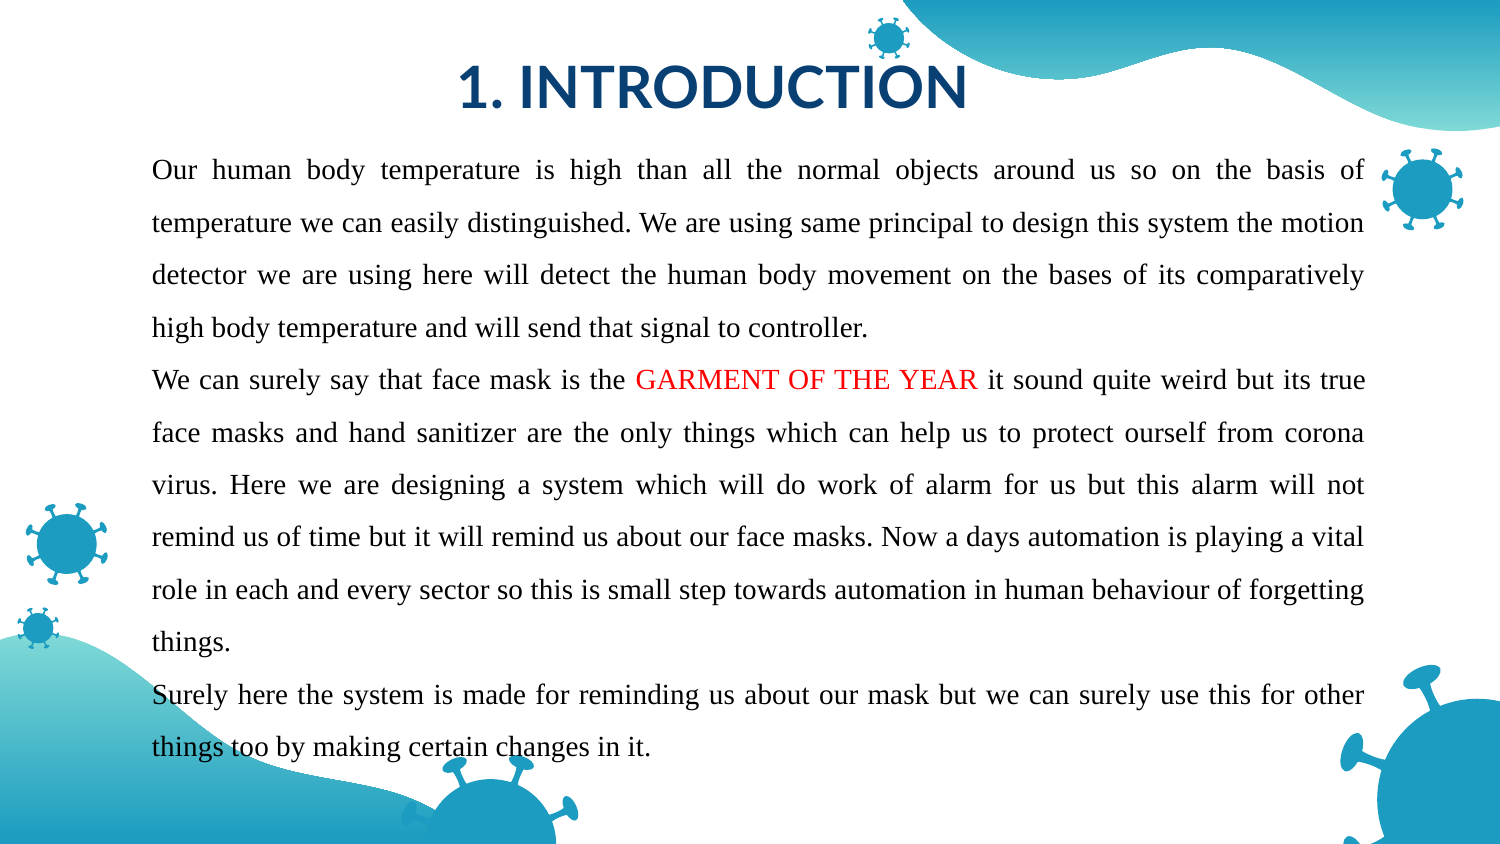

# 1. INTRODUCTION
Our human body temperature is high than all the normal objects around us so on the basis of temperature we can easily distinguished. We are using same principal to design this system the motion detector we are using here will detect the human body movement on the bases of its comparatively high body temperature and will send that signal to controller.
We can surely say that face mask is the GARMENT OF THE YEAR it sound quite weird but its true face masks and hand sanitizer are the only things which can help us to protect ourself from corona virus. Here we are designing a system which will do work of alarm for us but this alarm will not remind us of time but it will remind us about our face masks. Now a days automation is playing a vital role in each and every sector so this is small step towards automation in human behaviour of forgetting things.
Surely here the system is made for reminding us about our mask but we can surely use this for other things too by making certain changes in it.